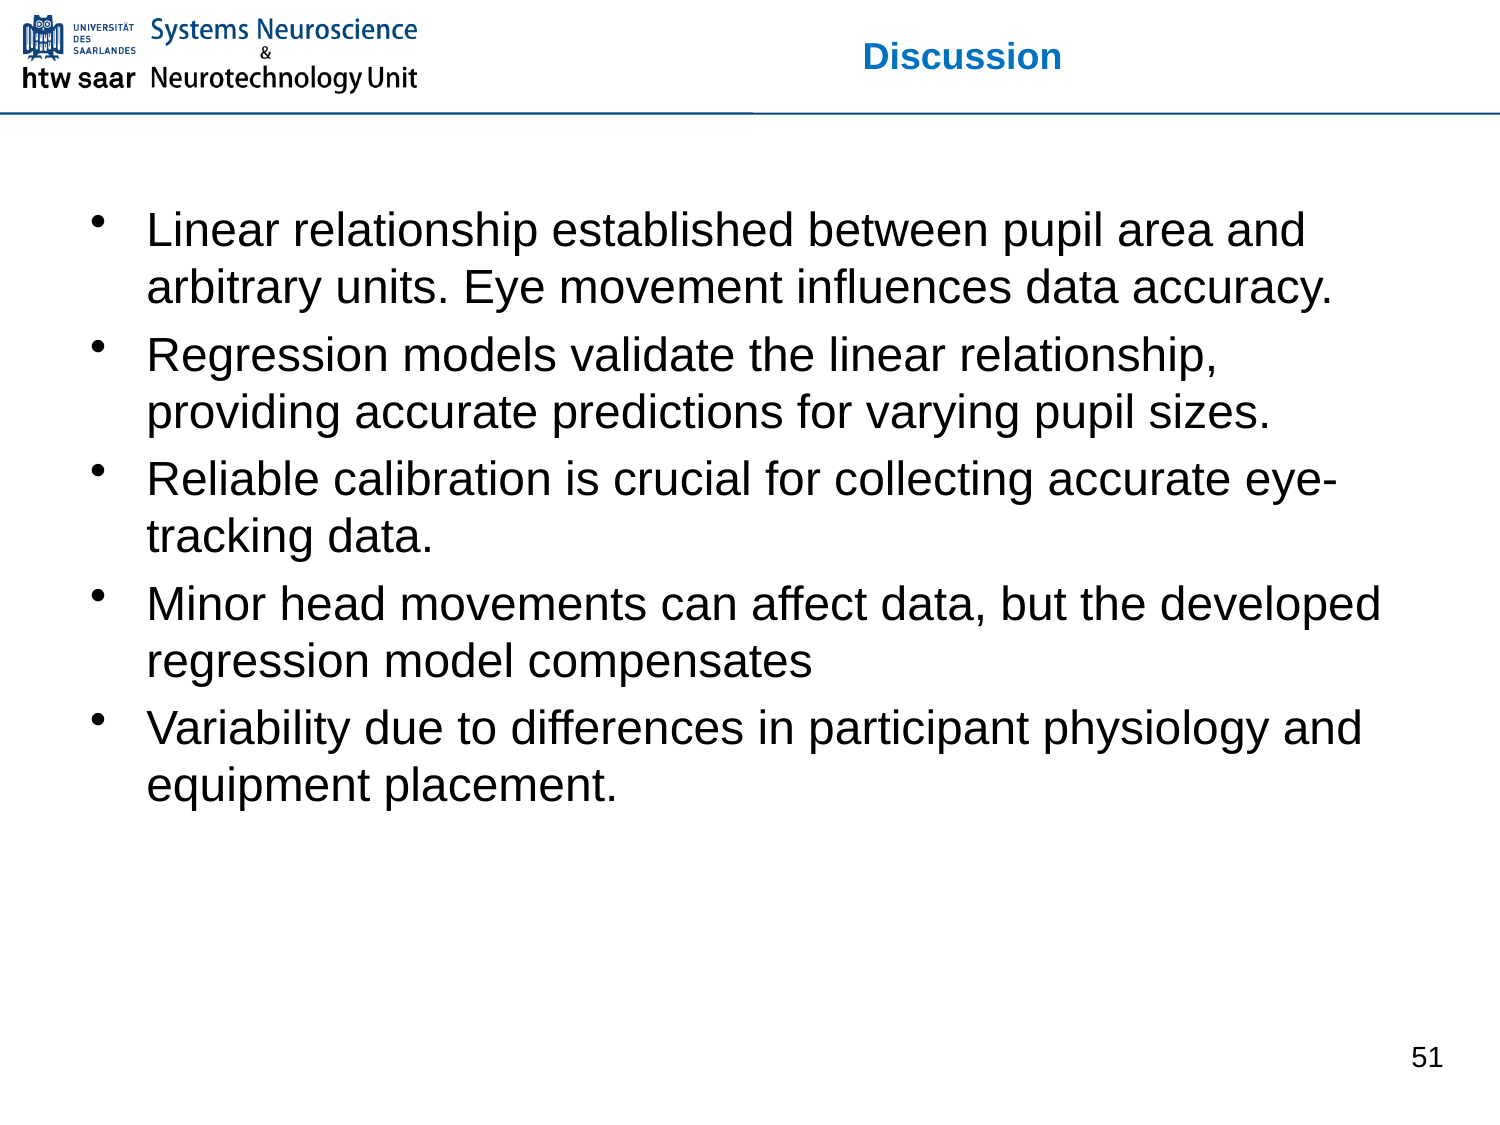

# Discussion
Linear relationship established between pupil area and arbitrary units. Eye movement influences data accuracy.
Regression models validate the linear relationship, providing accurate predictions for varying pupil sizes.
Reliable calibration is crucial for collecting accurate eye-tracking data.
Minor head movements can affect data, but the developed regression model compensates
Variability due to differences in participant physiology and equipment placement.

51